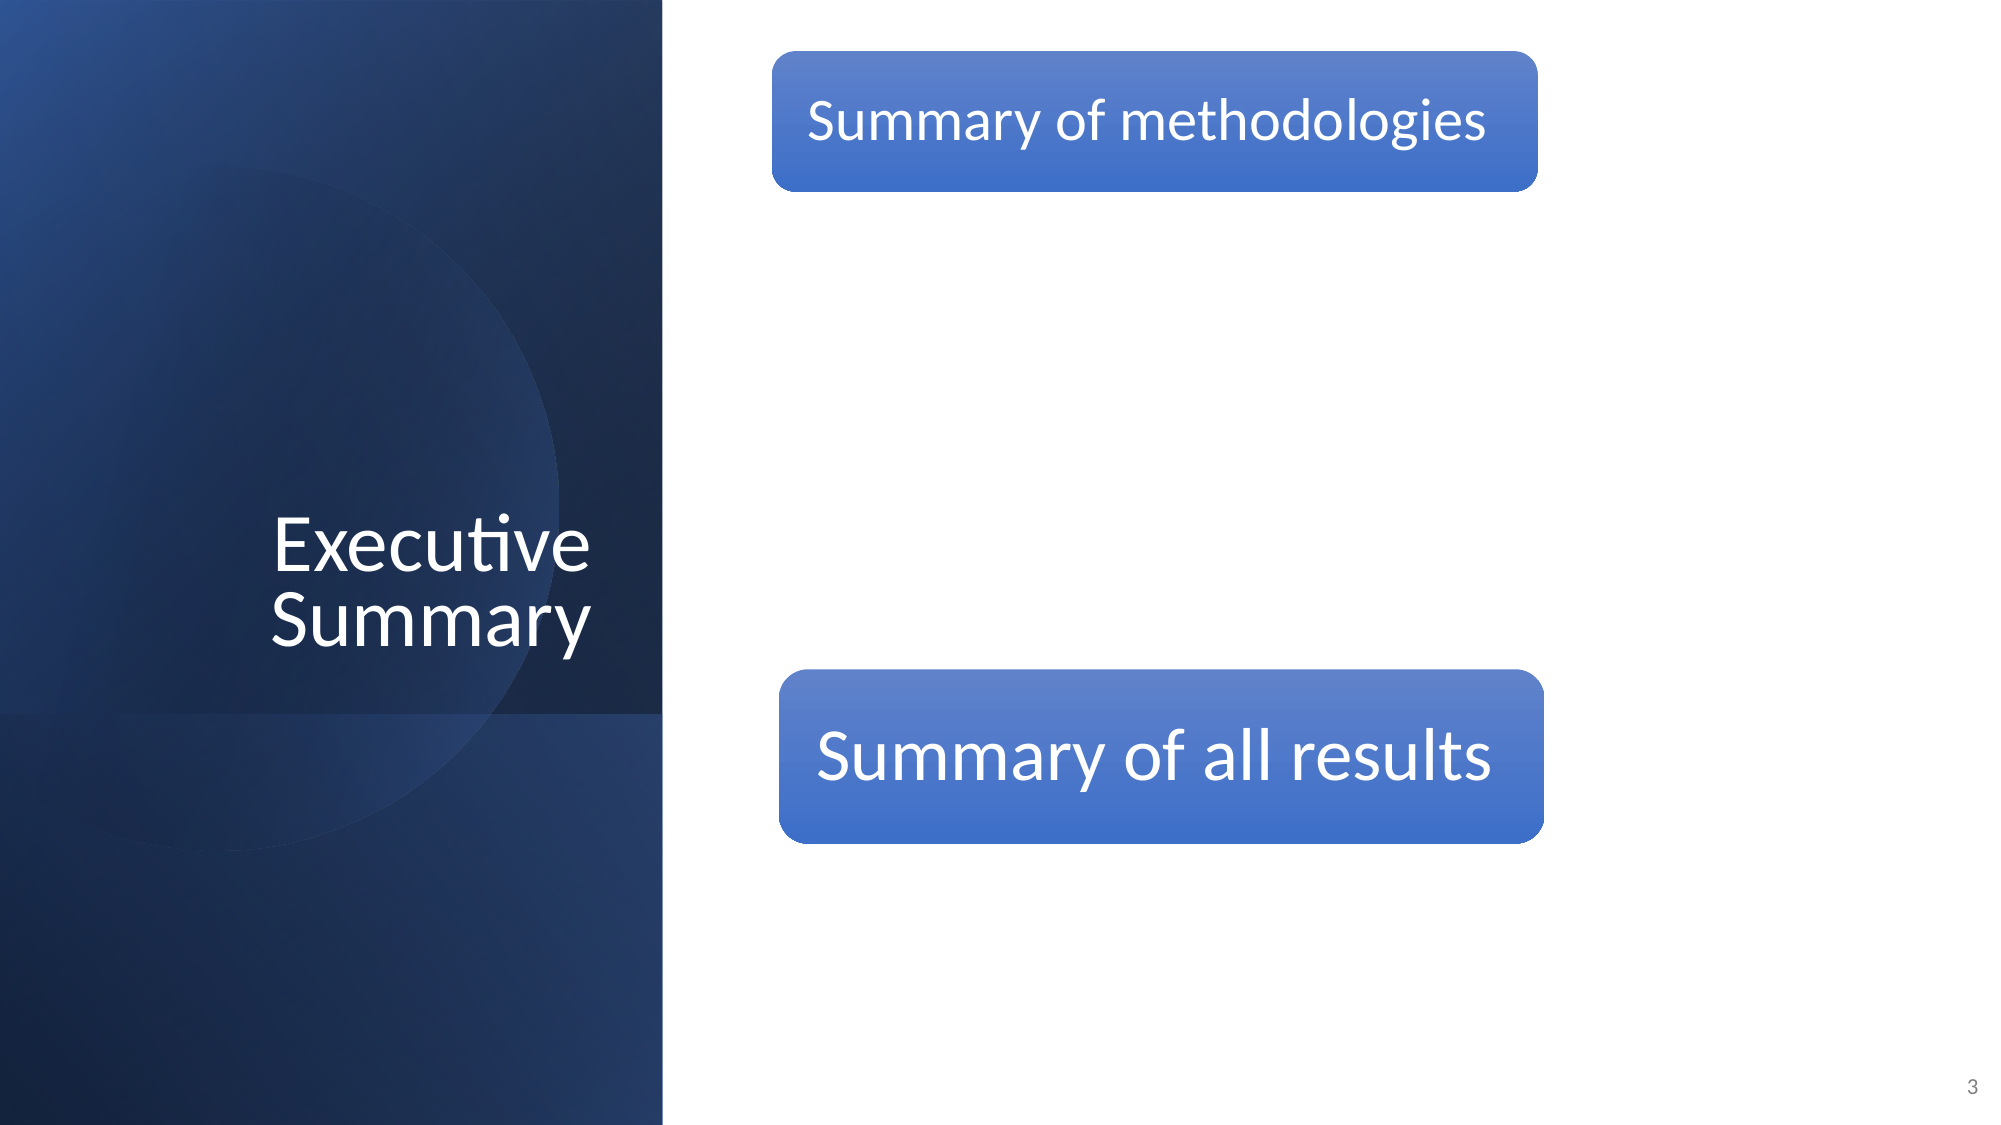

Summary of methodologies

Executive Summary

Summary of all results
3